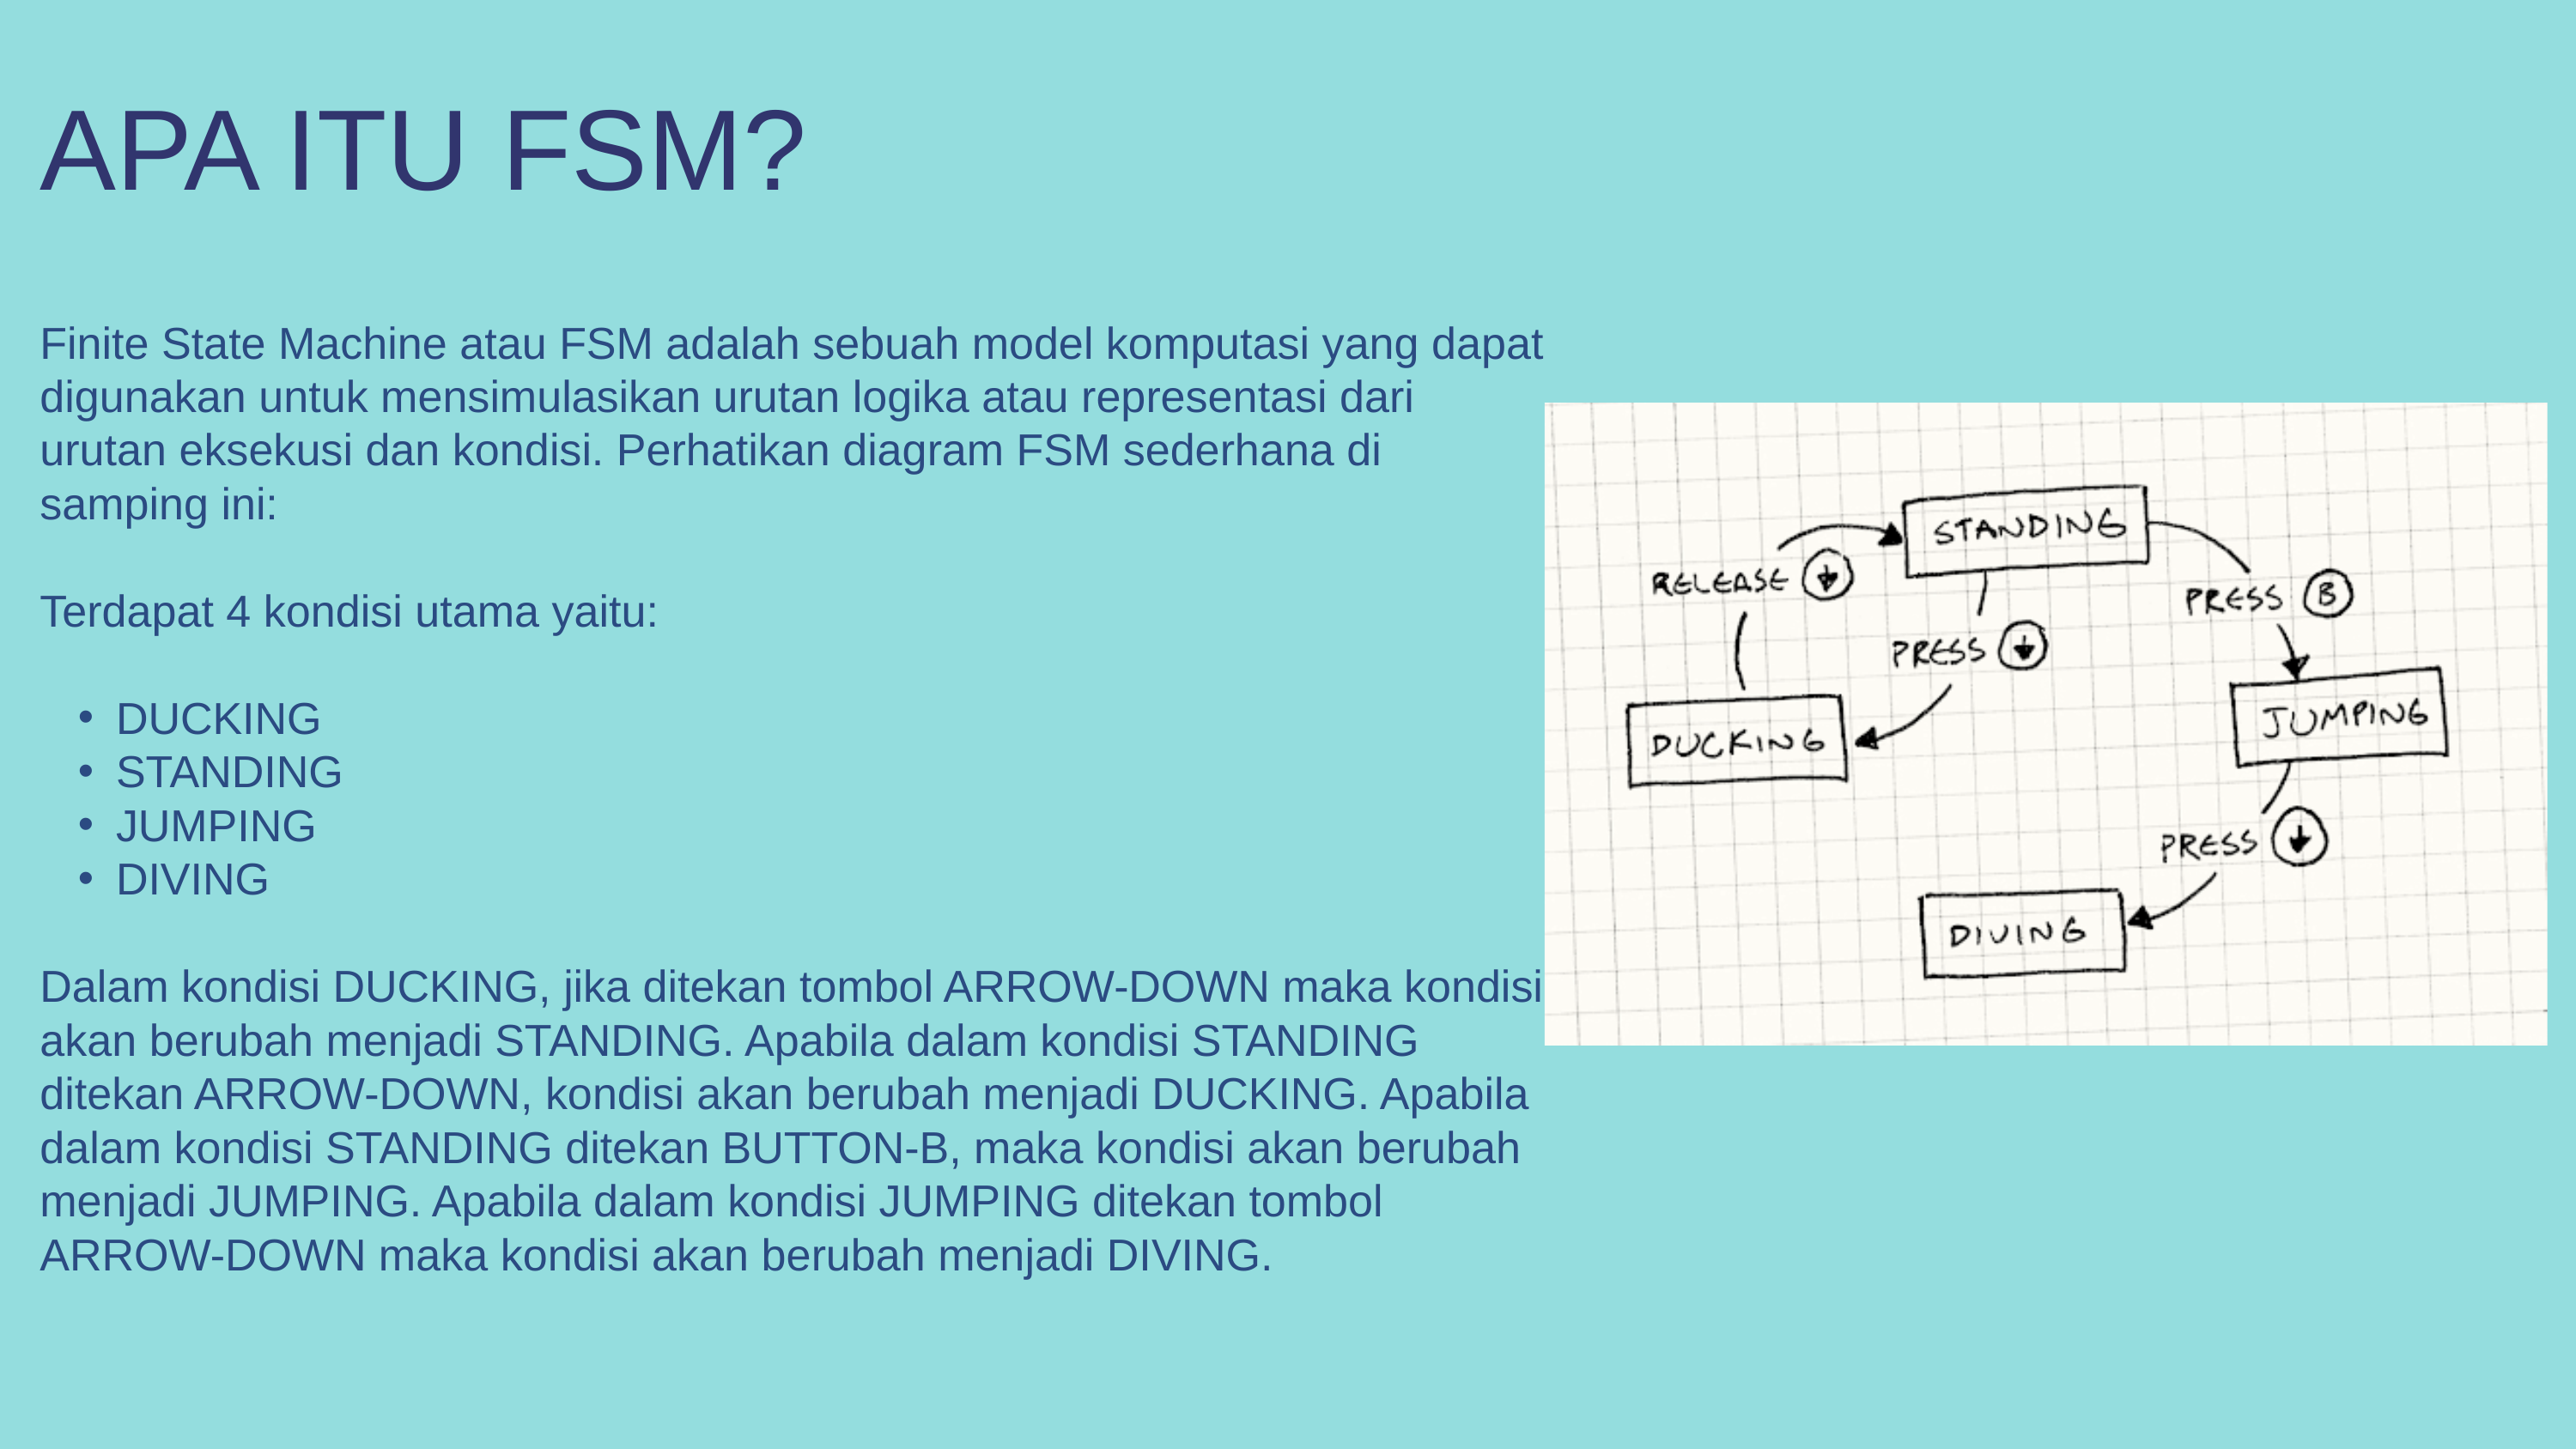

APA ITU FSM?
Finite State Machine atau FSM adalah sebuah model komputasi yang dapat digunakan untuk mensimulasikan urutan logika atau representasi dari urutan eksekusi dan kondisi. Perhatikan diagram FSM sederhana di samping ini:

Terdapat 4 kondisi utama yaitu:

DUCKING
STANDING
JUMPING
DIVING

Dalam kondisi DUCKING, jika ditekan tombol ARROW-DOWN maka kondisi akan berubah menjadi STANDING. Apabila dalam kondisi STANDING ditekan ARROW-DOWN, kondisi akan berubah menjadi DUCKING. Apabila dalam kondisi STANDING ditekan BUTTON-B, maka kondisi akan berubah menjadi JUMPING. Apabila dalam kondisi JUMPING ditekan tombol ARROW-DOWN maka kondisi akan berubah menjadi DIVING.